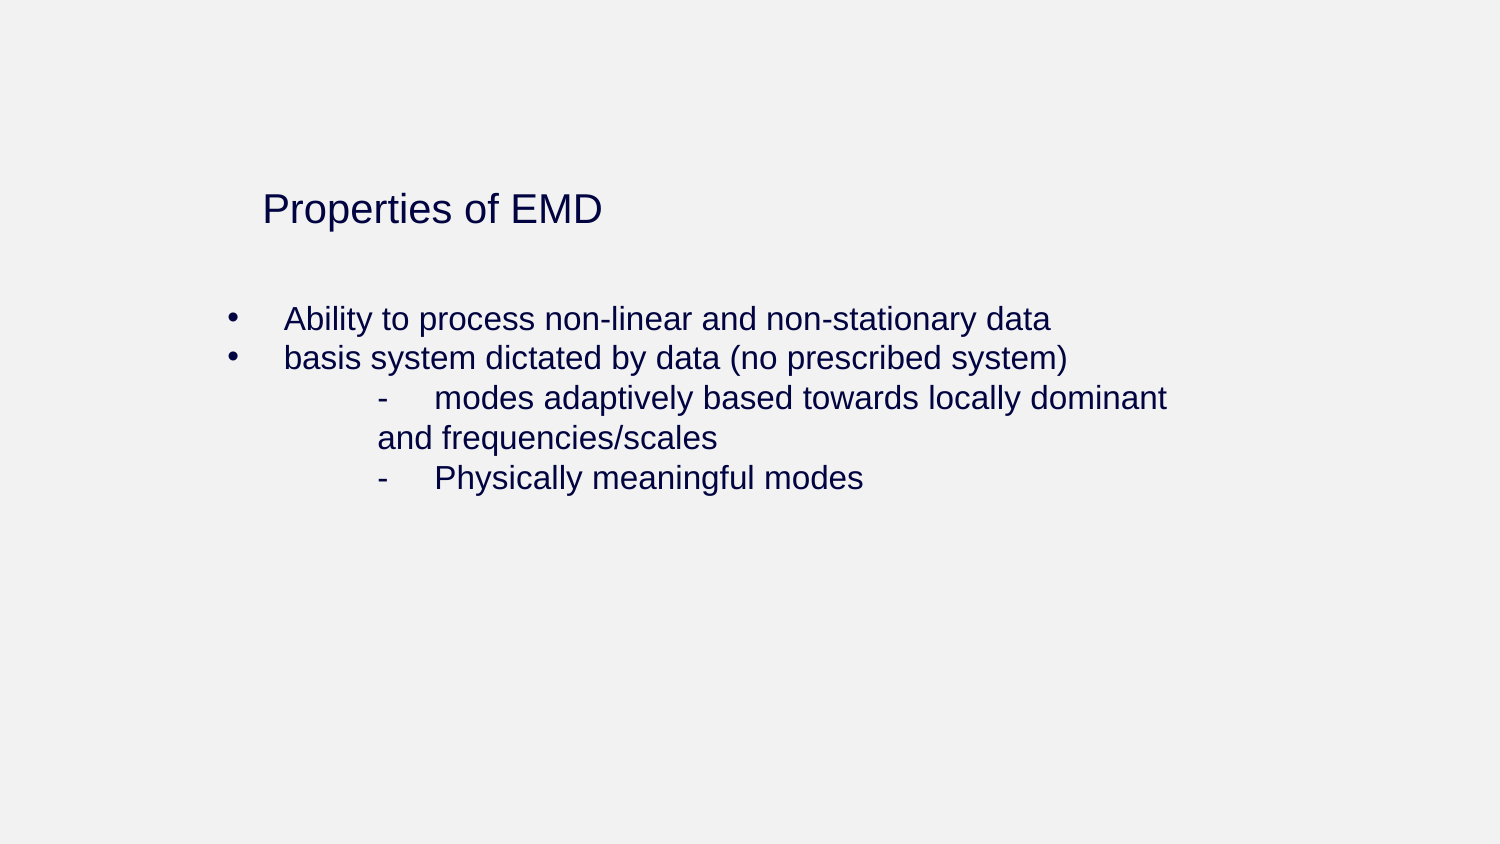

# Properties of EMD
Ability to process non-linear and non-stationary data
basis system dictated by data (no prescribed system)
	-     modes adaptively based towards locally dominant 	and frequencies/scales
	-     Physically meaningful modes